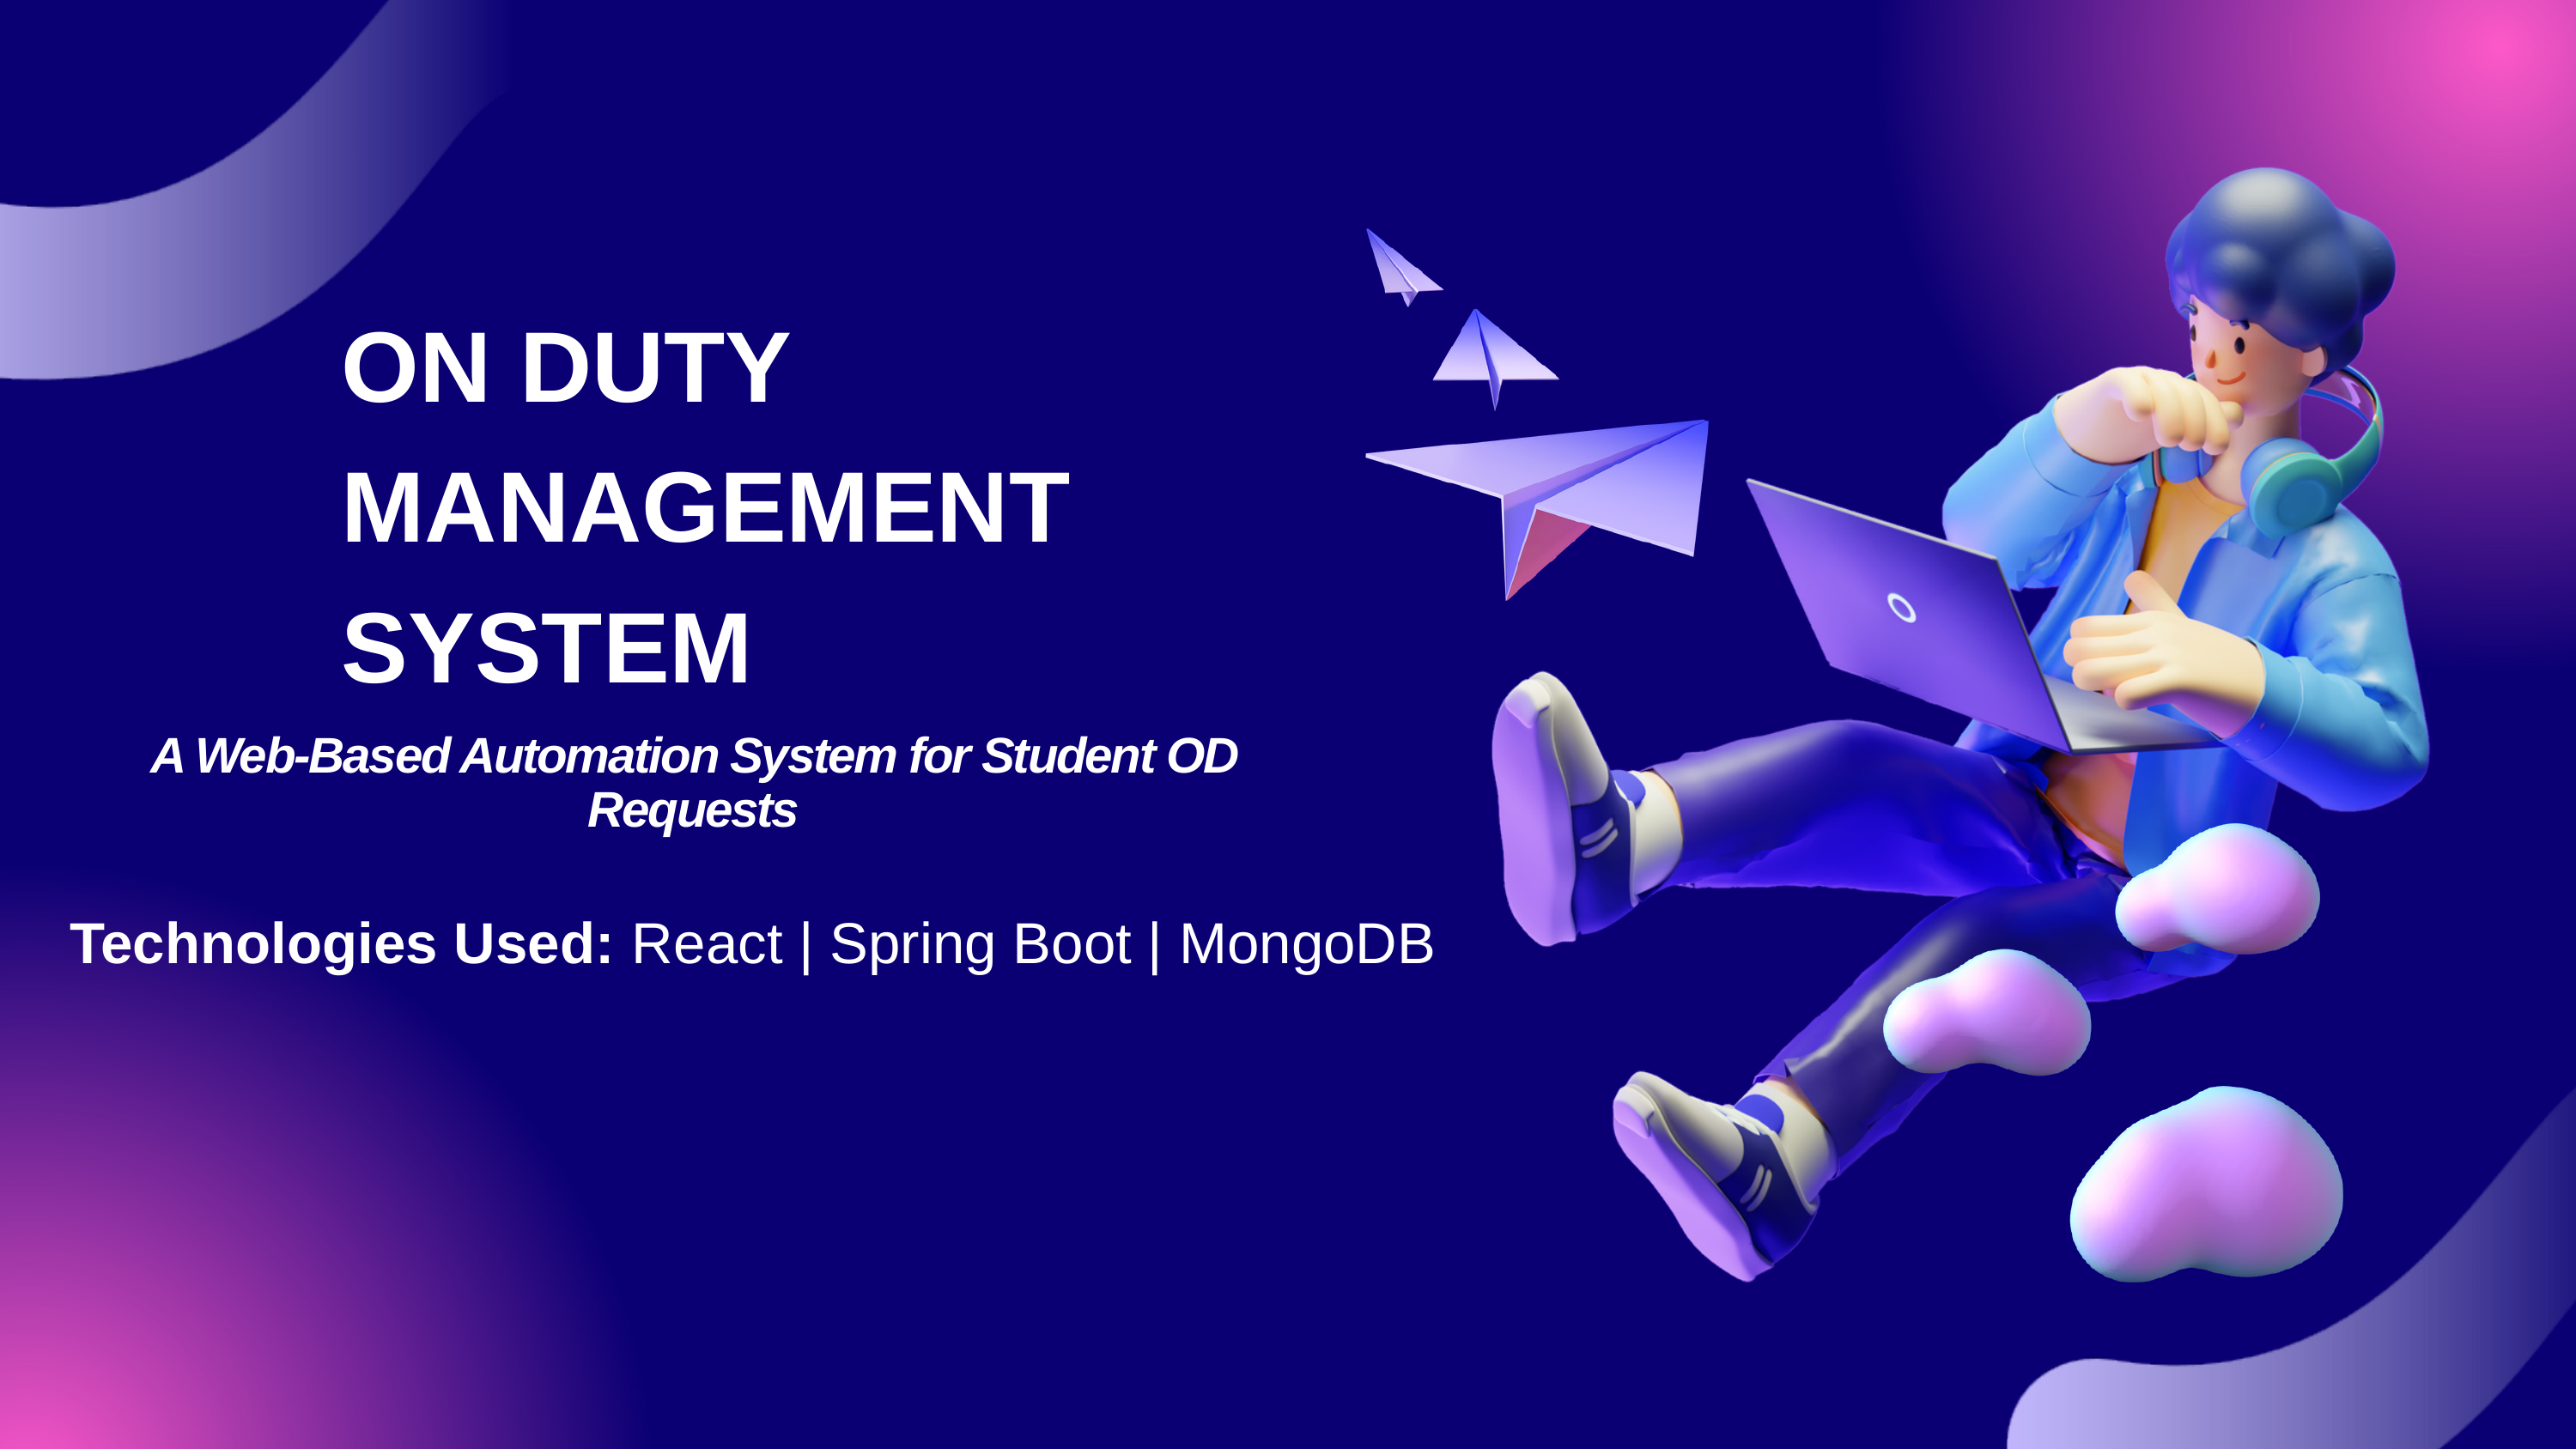

ON DUTY MANAGEMENT SYSTEM
A Web-Based Automation System for Student OD Requests

Technologies Used: React | Spring Boot | MongoDB